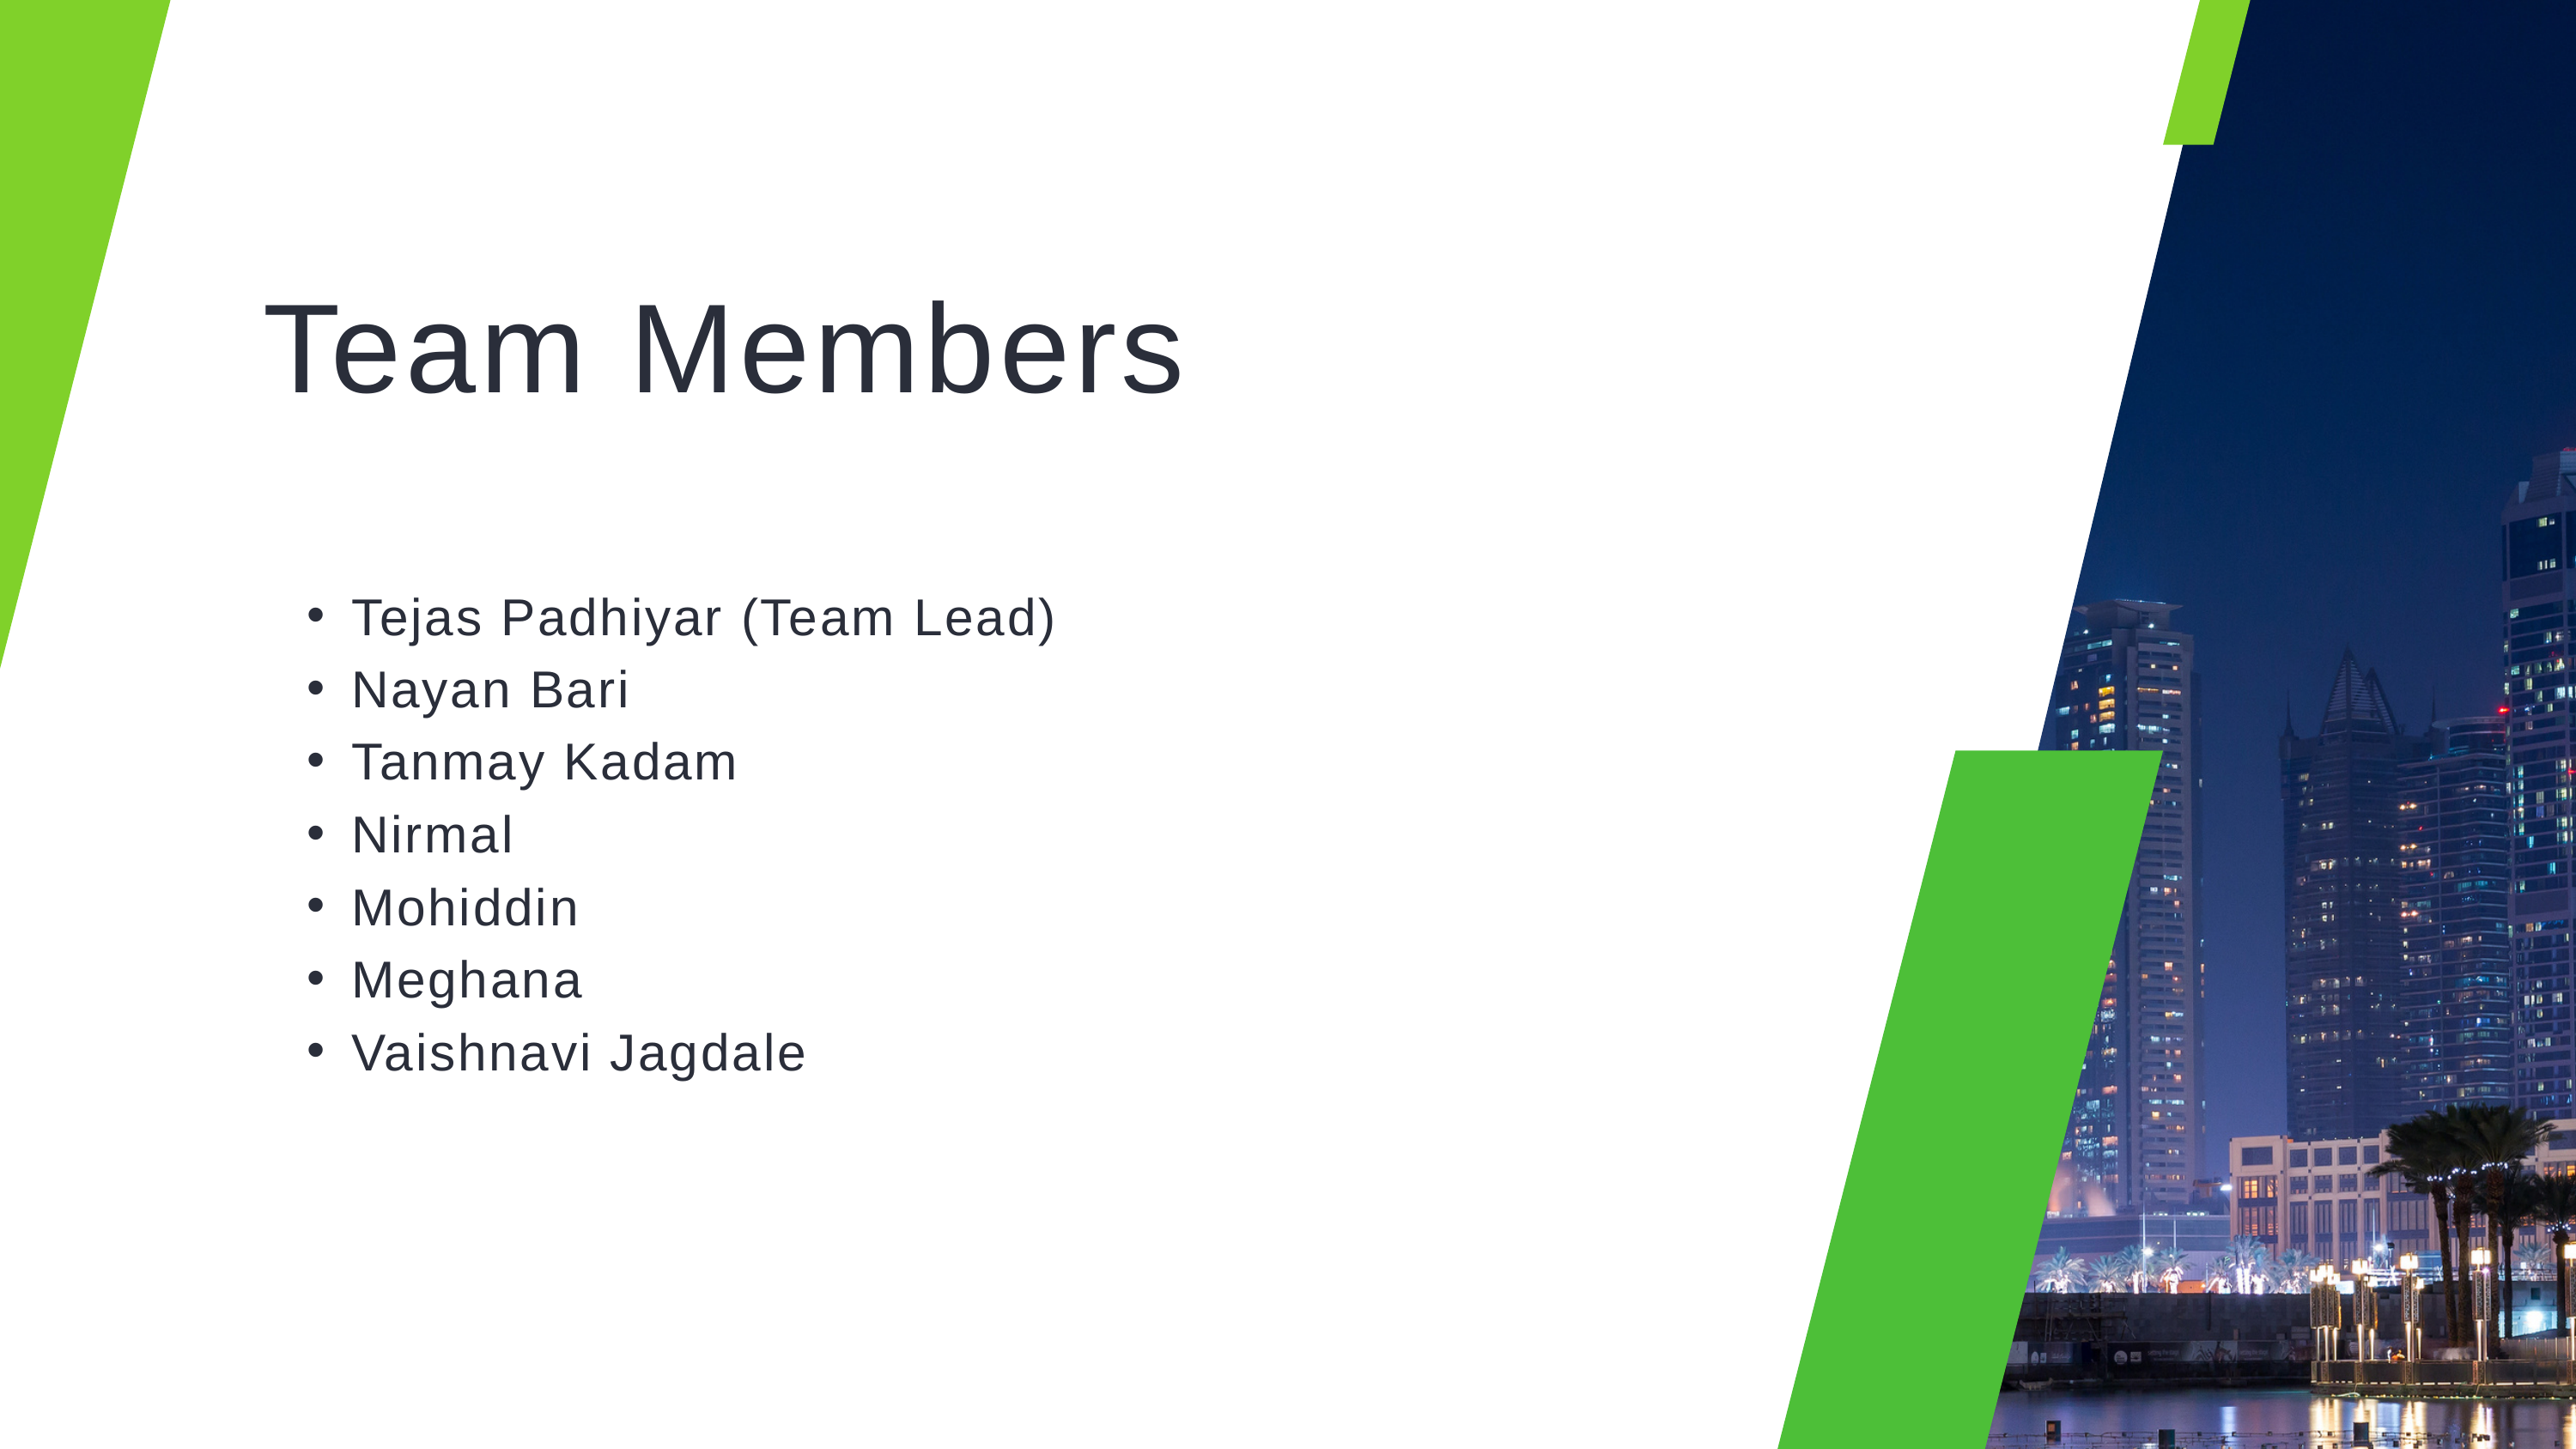

Team Members
Tejas Padhiyar (Team Lead)
Nayan Bari
Tanmay Kadam
Nirmal
Mohiddin
Meghana
Vaishnavi Jagdale